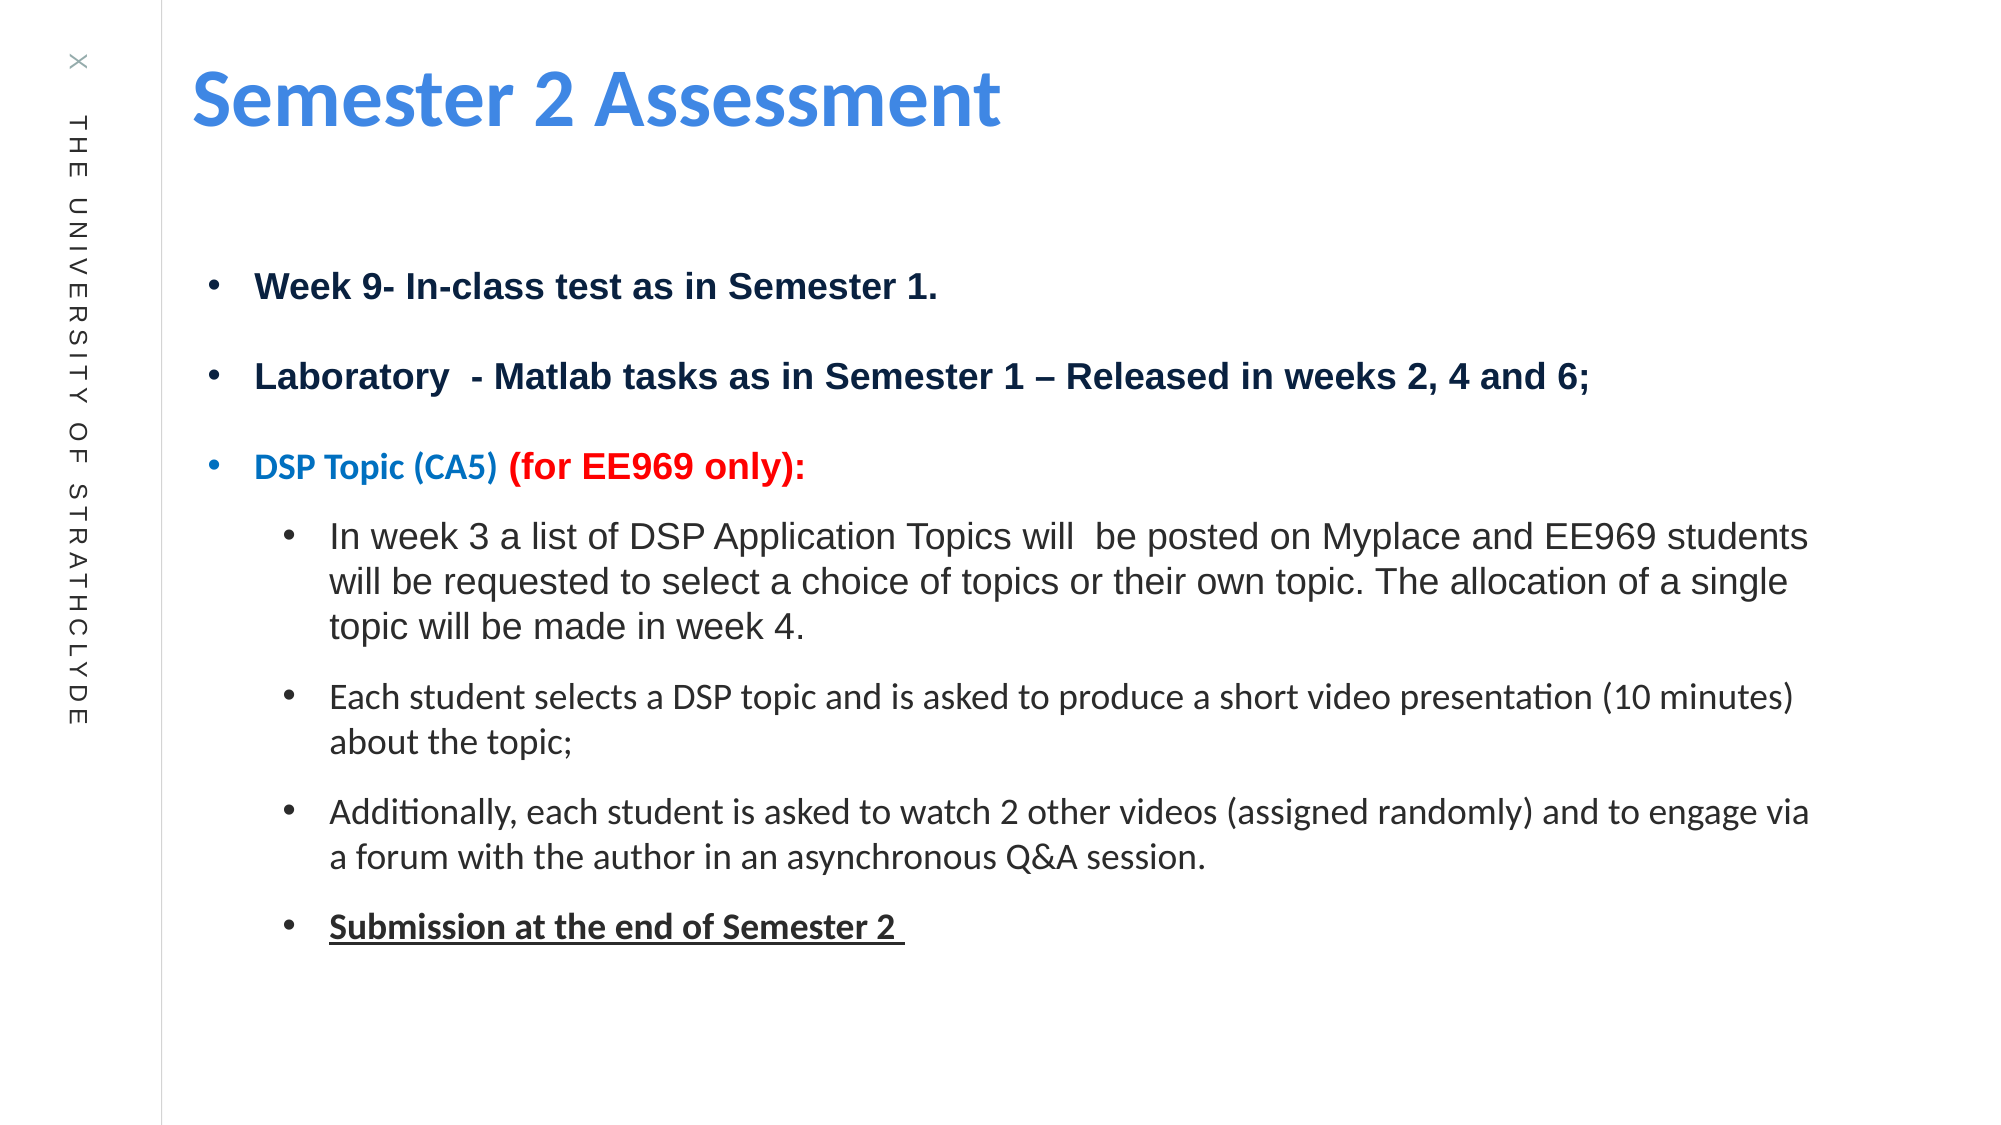

# Semester 2 Assessment
Week 9- In-class test as in Semester 1.

Laboratory  - Matlab tasks as in Semester 1 – Released in weeks 2, 4 and 6;

DSP Topic (CA5) (for EE969 only):
In week 3 a list of DSP Application Topics will  be posted on Myplace and EE969 students will be requested to select a choice of topics or their own topic. The allocation of a single topic will be made in week 4.
Each student selects a DSP topic and is asked to produce a short video presentation (10 minutes) about the topic;
Additionally, each student is asked to watch 2 other videos (assigned randomly) and to engage via a forum with the author in an asynchronous Q&A session.
Submission at the end of Semester 2